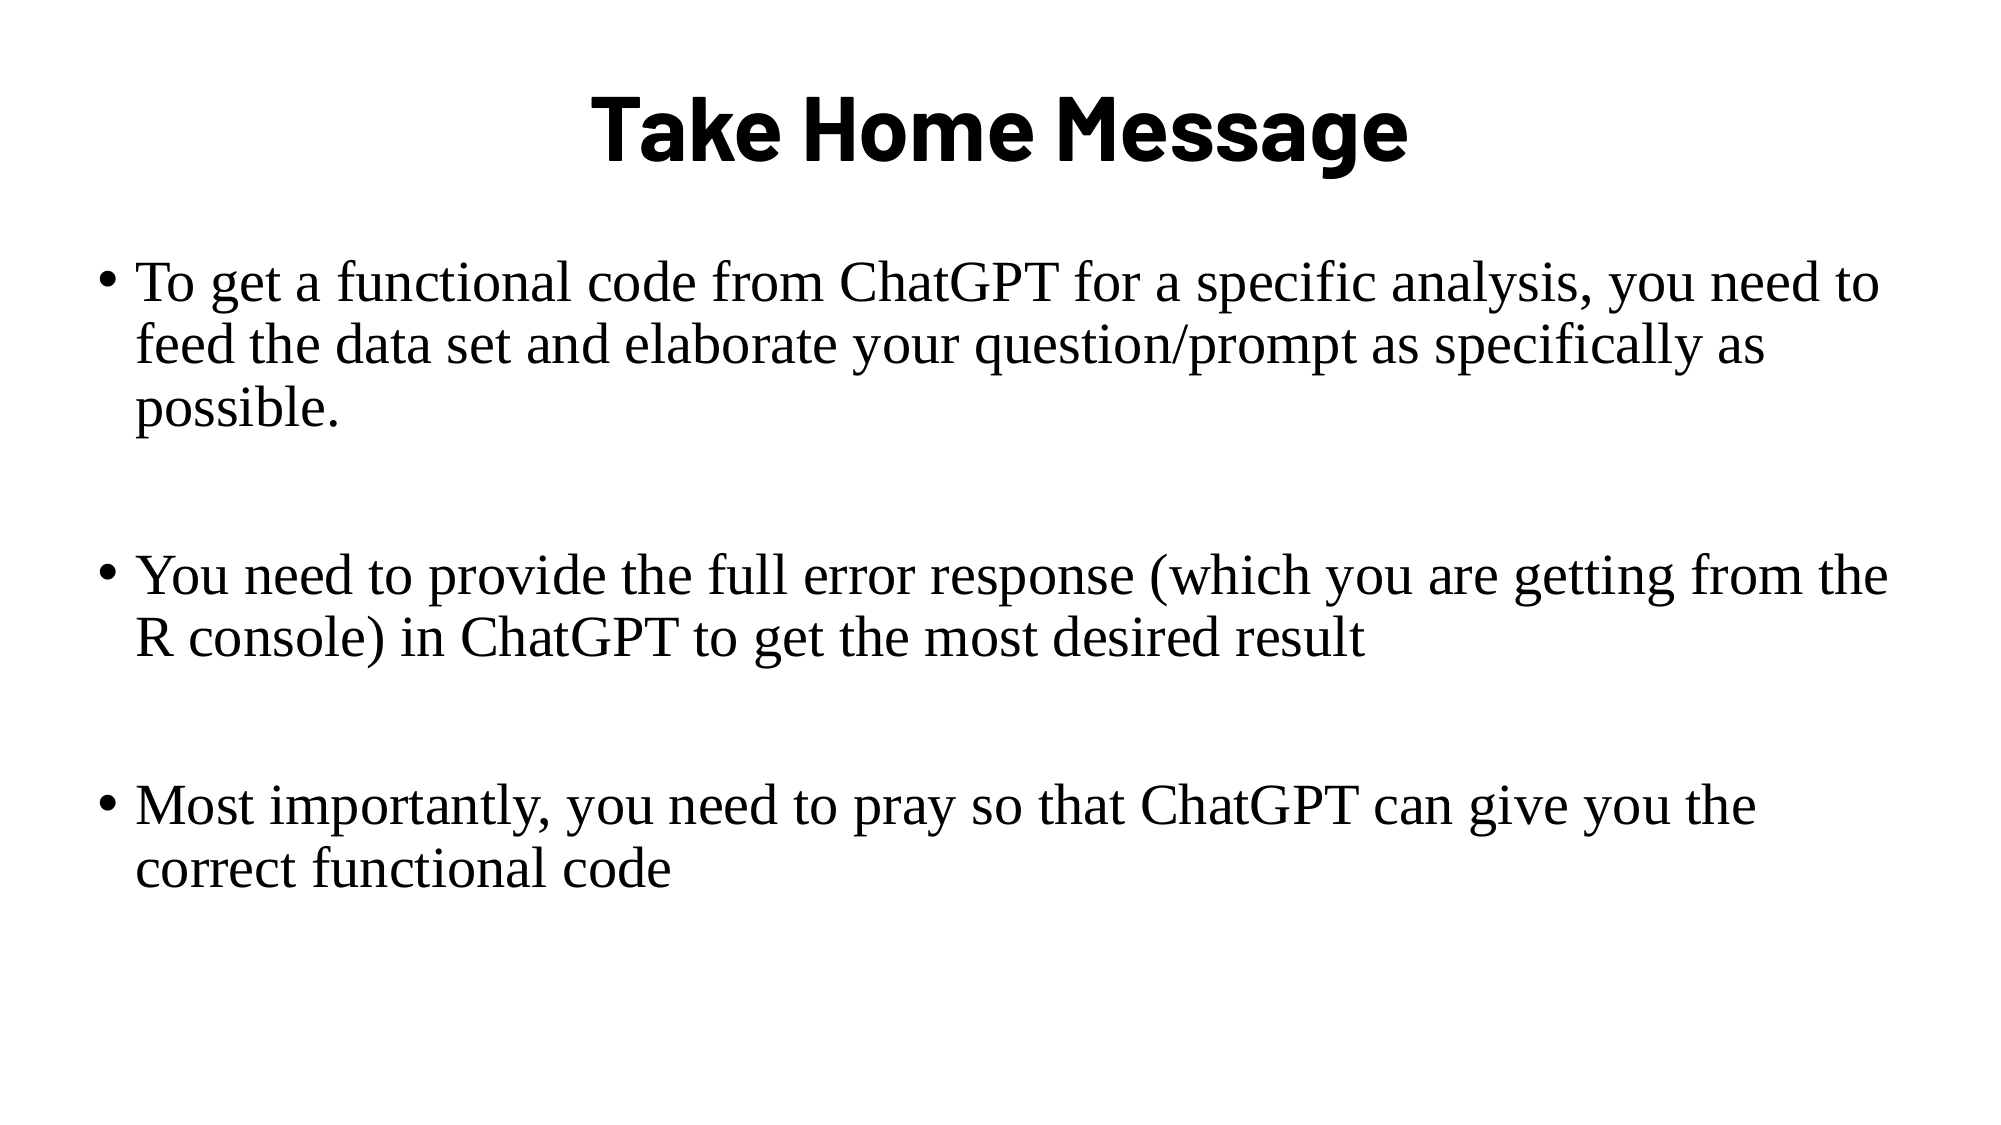

# Take Home Message
To get a functional code from ChatGPT for a specific analysis, you need to feed the data set and elaborate your question/prompt as specifically as possible.

You need to provide the full error response (which you are getting from the R console) in ChatGPT to get the most desired result

Most importantly, you need to pray so that ChatGPT can give you the correct functional code 🥲